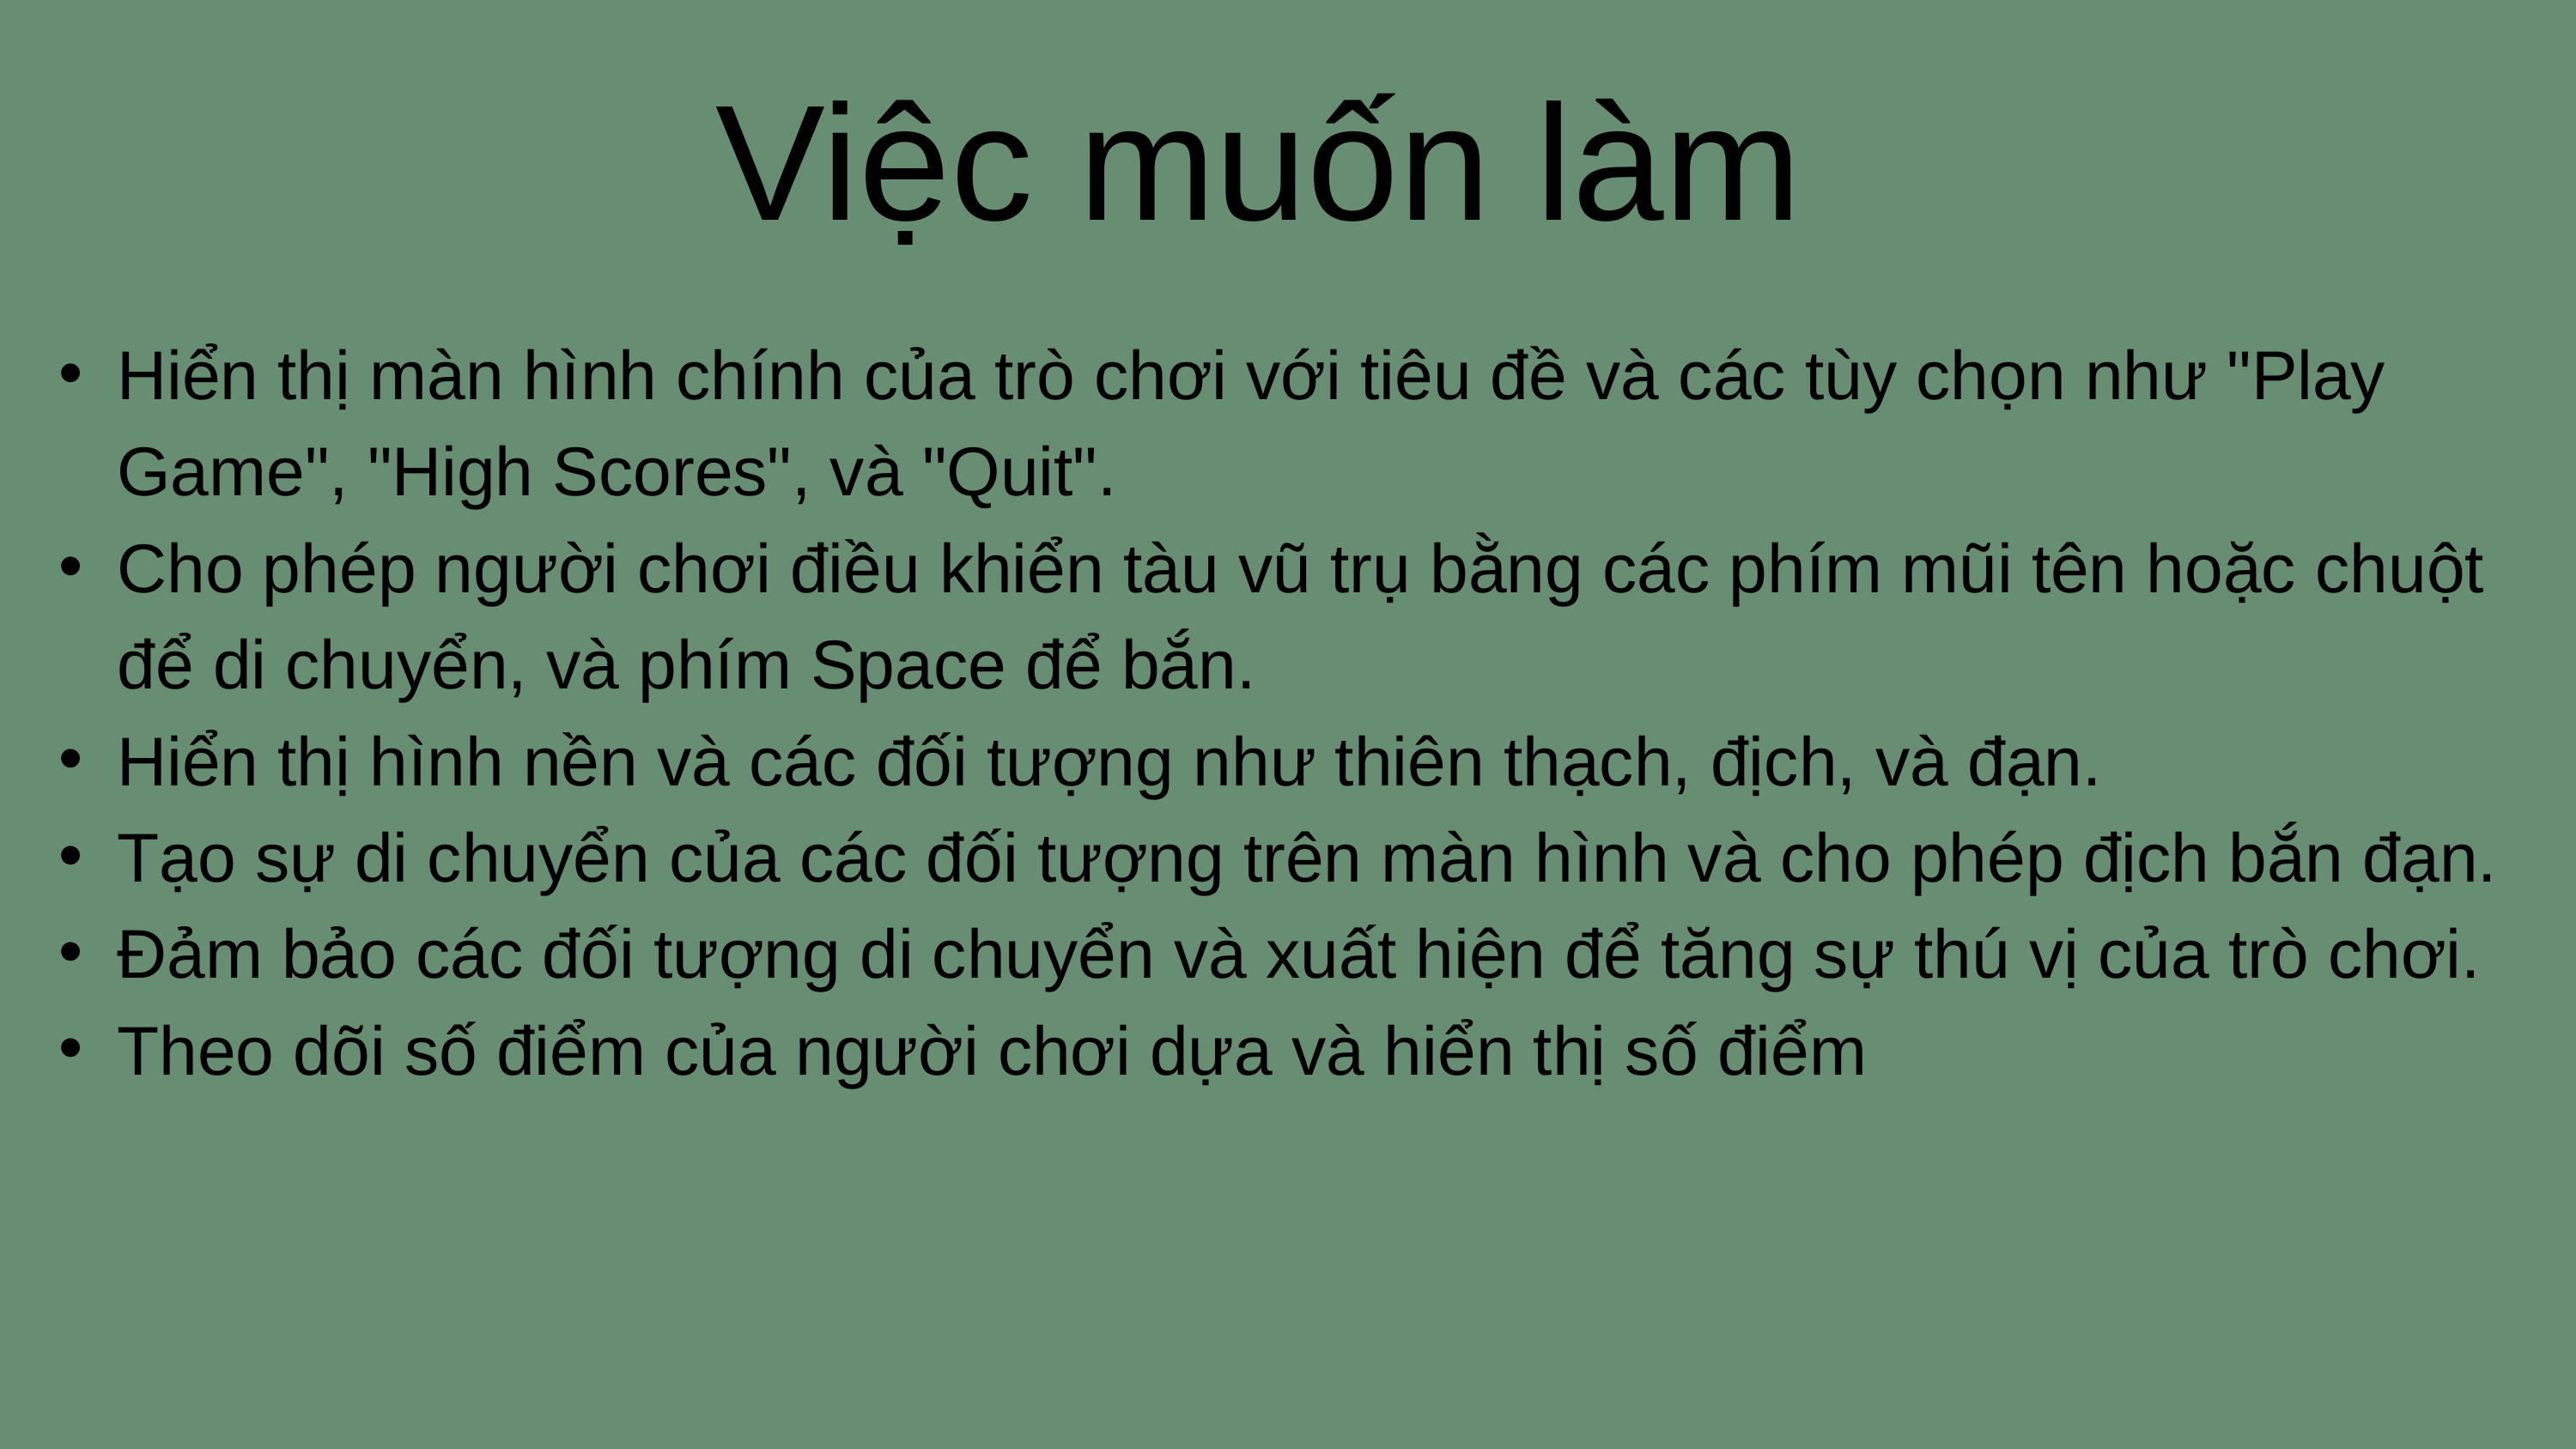

Việc muốn làm
Hiển thị màn hình chính của trò chơi với tiêu đề và các tùy chọn như "Play Game", "High Scores", và "Quit".
Cho phép người chơi điều khiển tàu vũ trụ bằng các phím mũi tên hoặc chuột để di chuyển, và phím Space để bắn.
Hiển thị hình nền và các đối tượng như thiên thạch, địch, và đạn.
Tạo sự di chuyển của các đối tượng trên màn hình và cho phép địch bắn đạn.
Đảm bảo các đối tượng di chuyển và xuất hiện để tăng sự thú vị của trò chơi.
Theo dõi số điểm của người chơi dựa và hiển thị số điểm